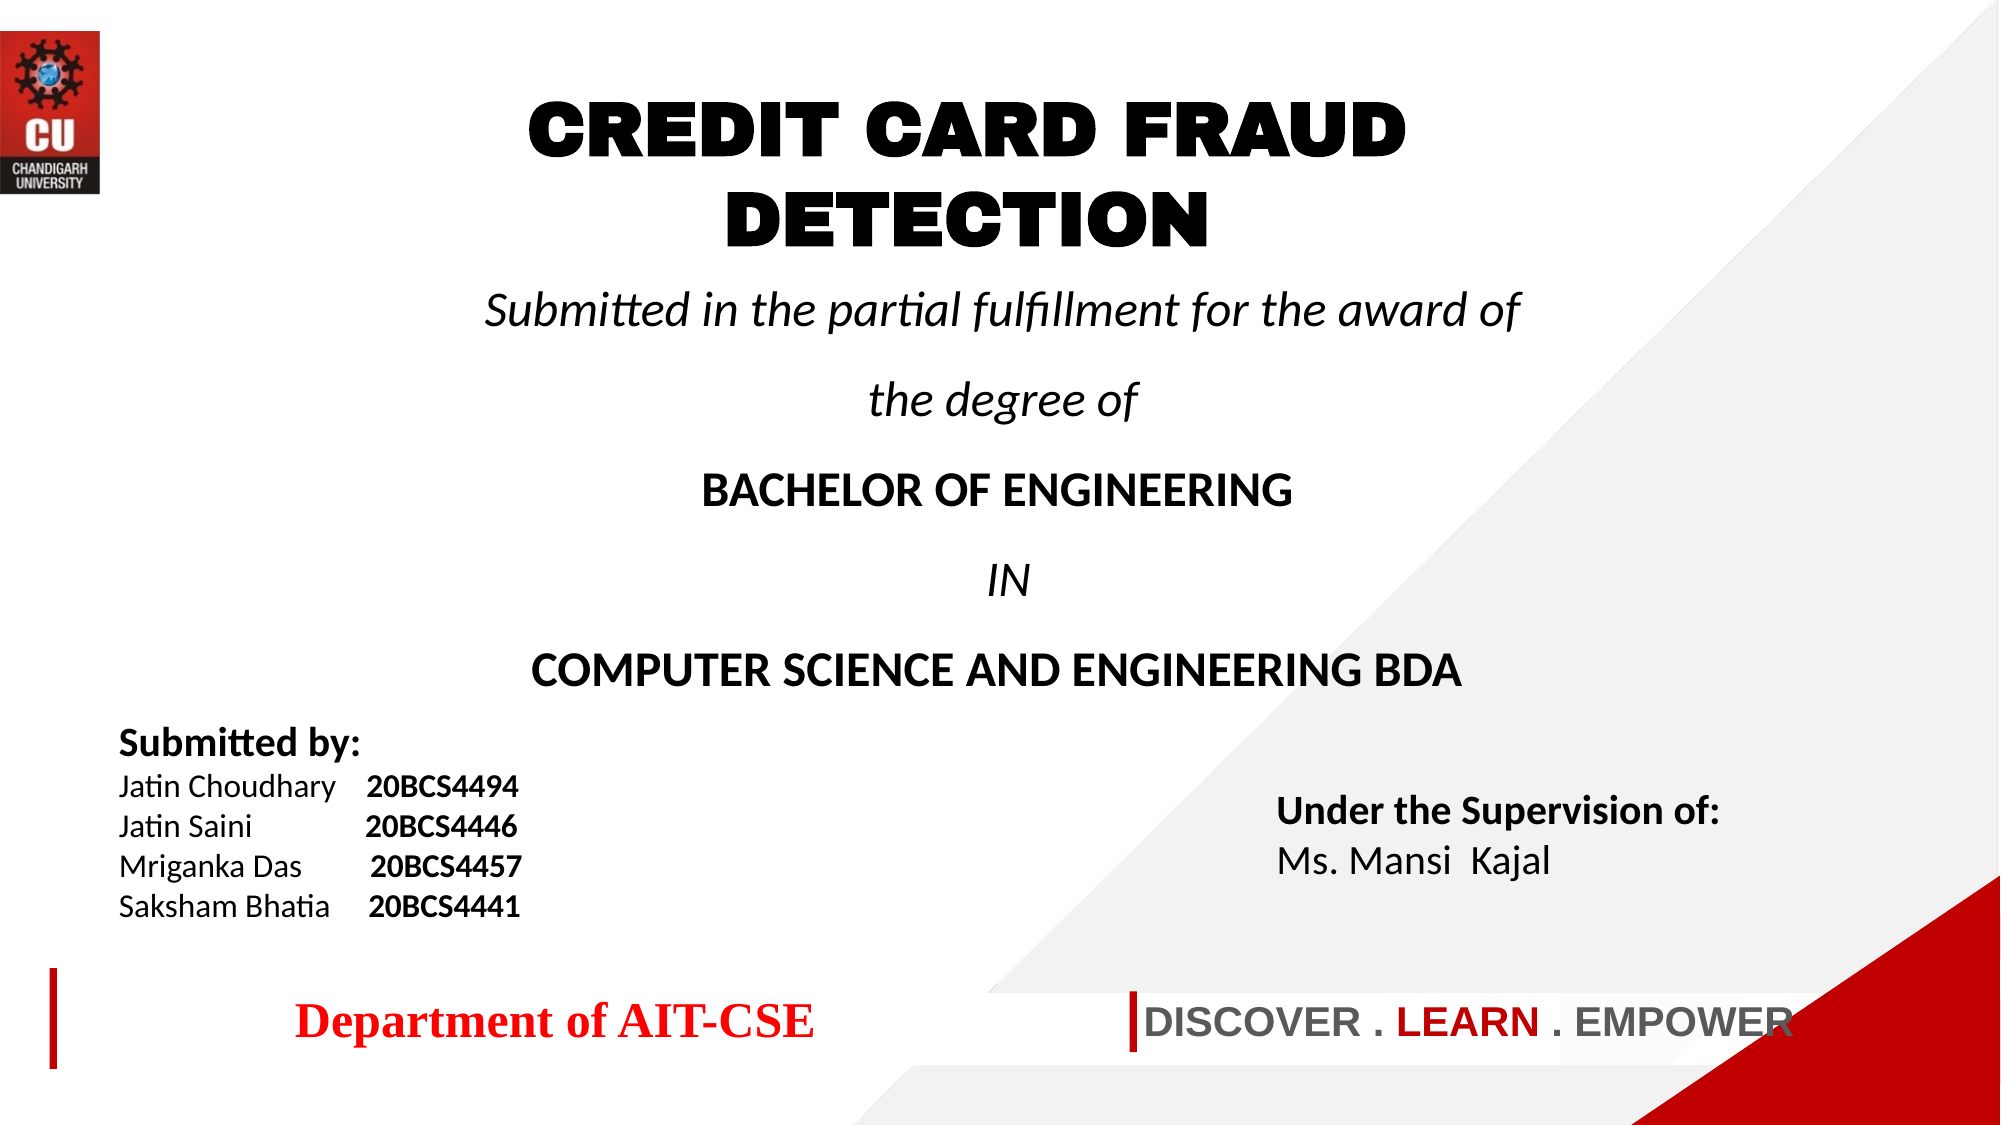

CREDIT CARD FRAUD DETECTION
Submitted in the partial fulfillment for the award of the degree of
BACHELOR OF ENGINEERING
 IN
COMPUTER SCIENCE AND ENGINEERING BDA
Submitted by:
Jatin Choudhary    20BCS4494
Jatin Saini               20BCS4446
Mriganka Das         20BCS4457
Saksham Bhatia     20BCS4441

Under the Supervision of:
Ms. Mansi  Kajal

Department of AIT-CSE
DISCOVER . LEARN . EMPOWER

1